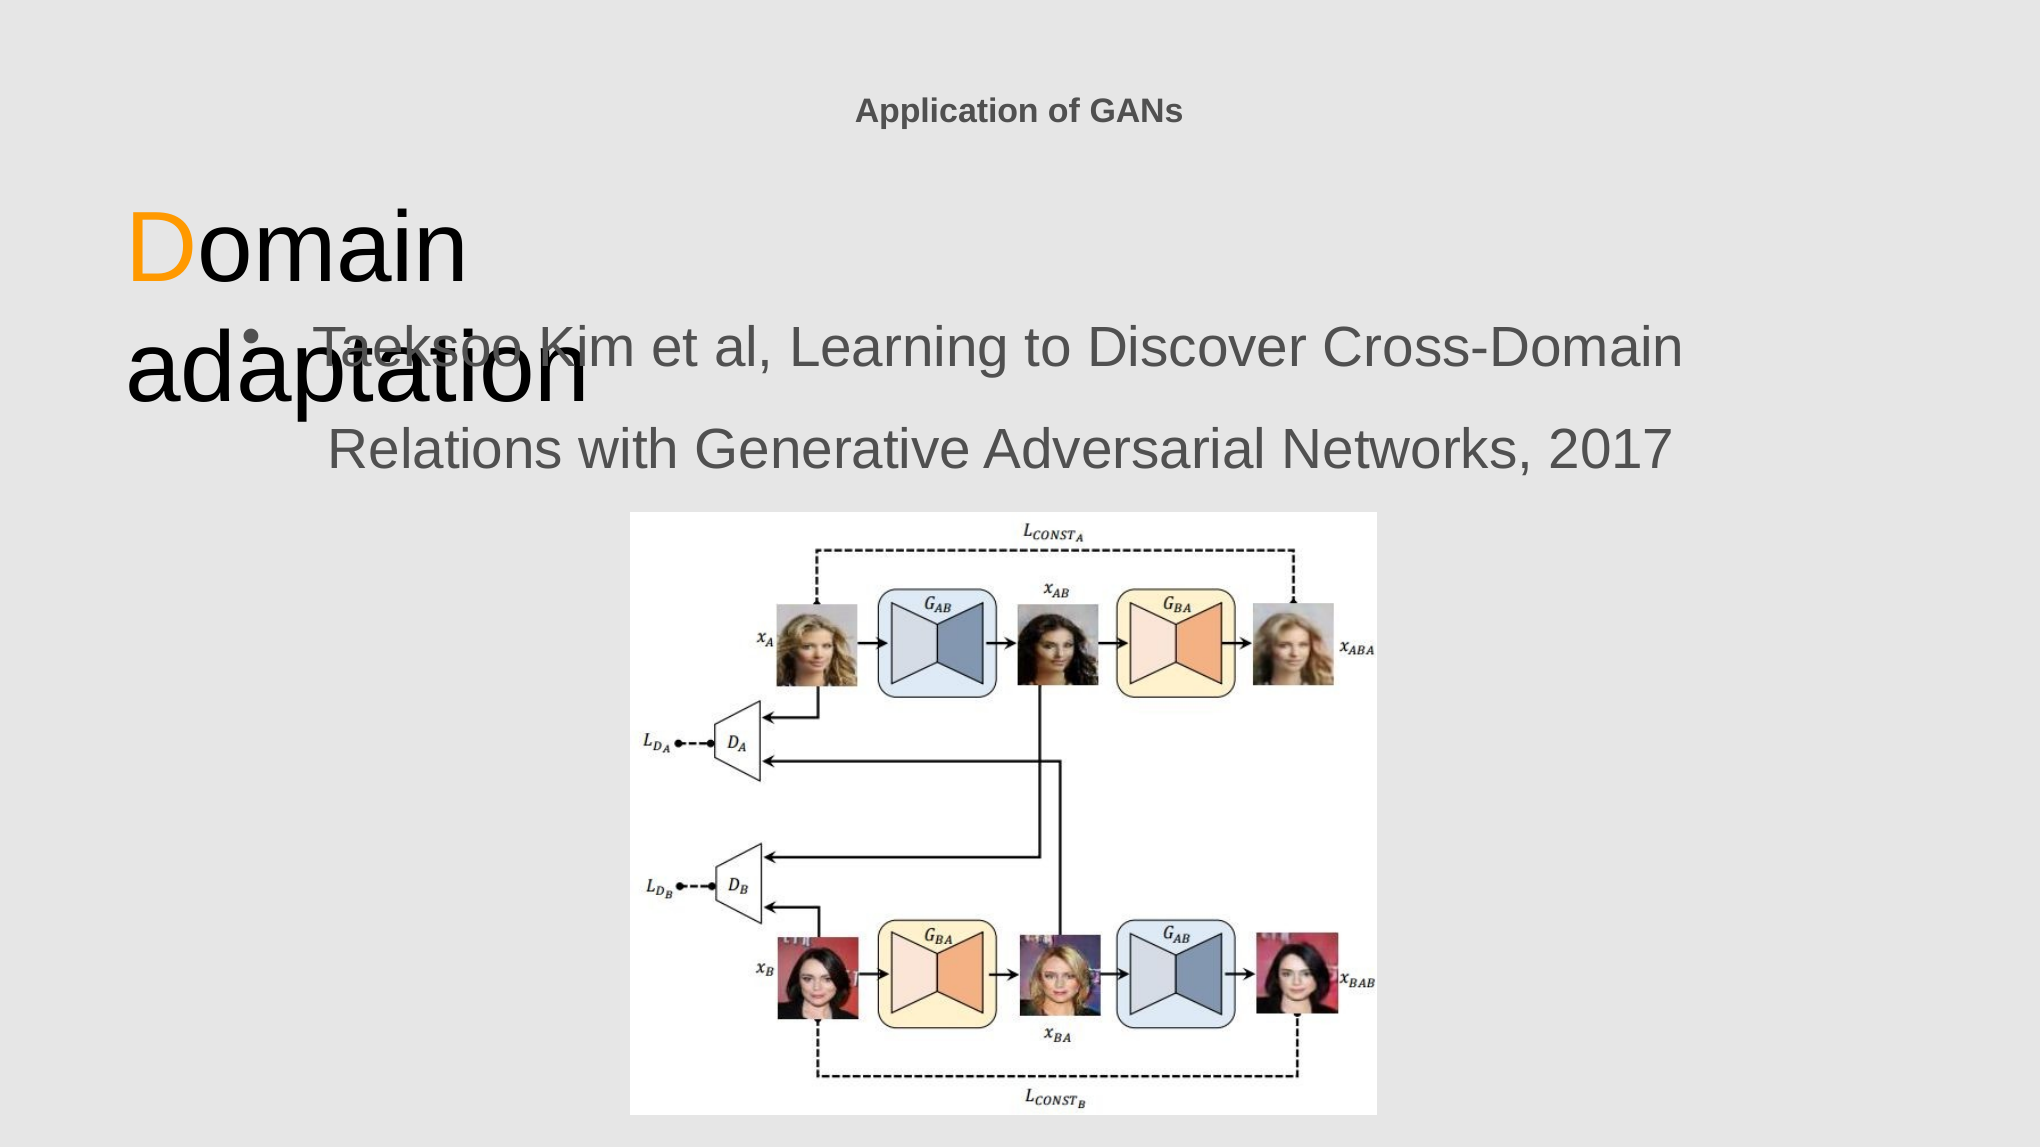

Application of GANs
# Domain adaptation
Taeksoo Kim et al, Learning to Discover Cross-Domain  Relations with Generative Adversarial Networks, 2017